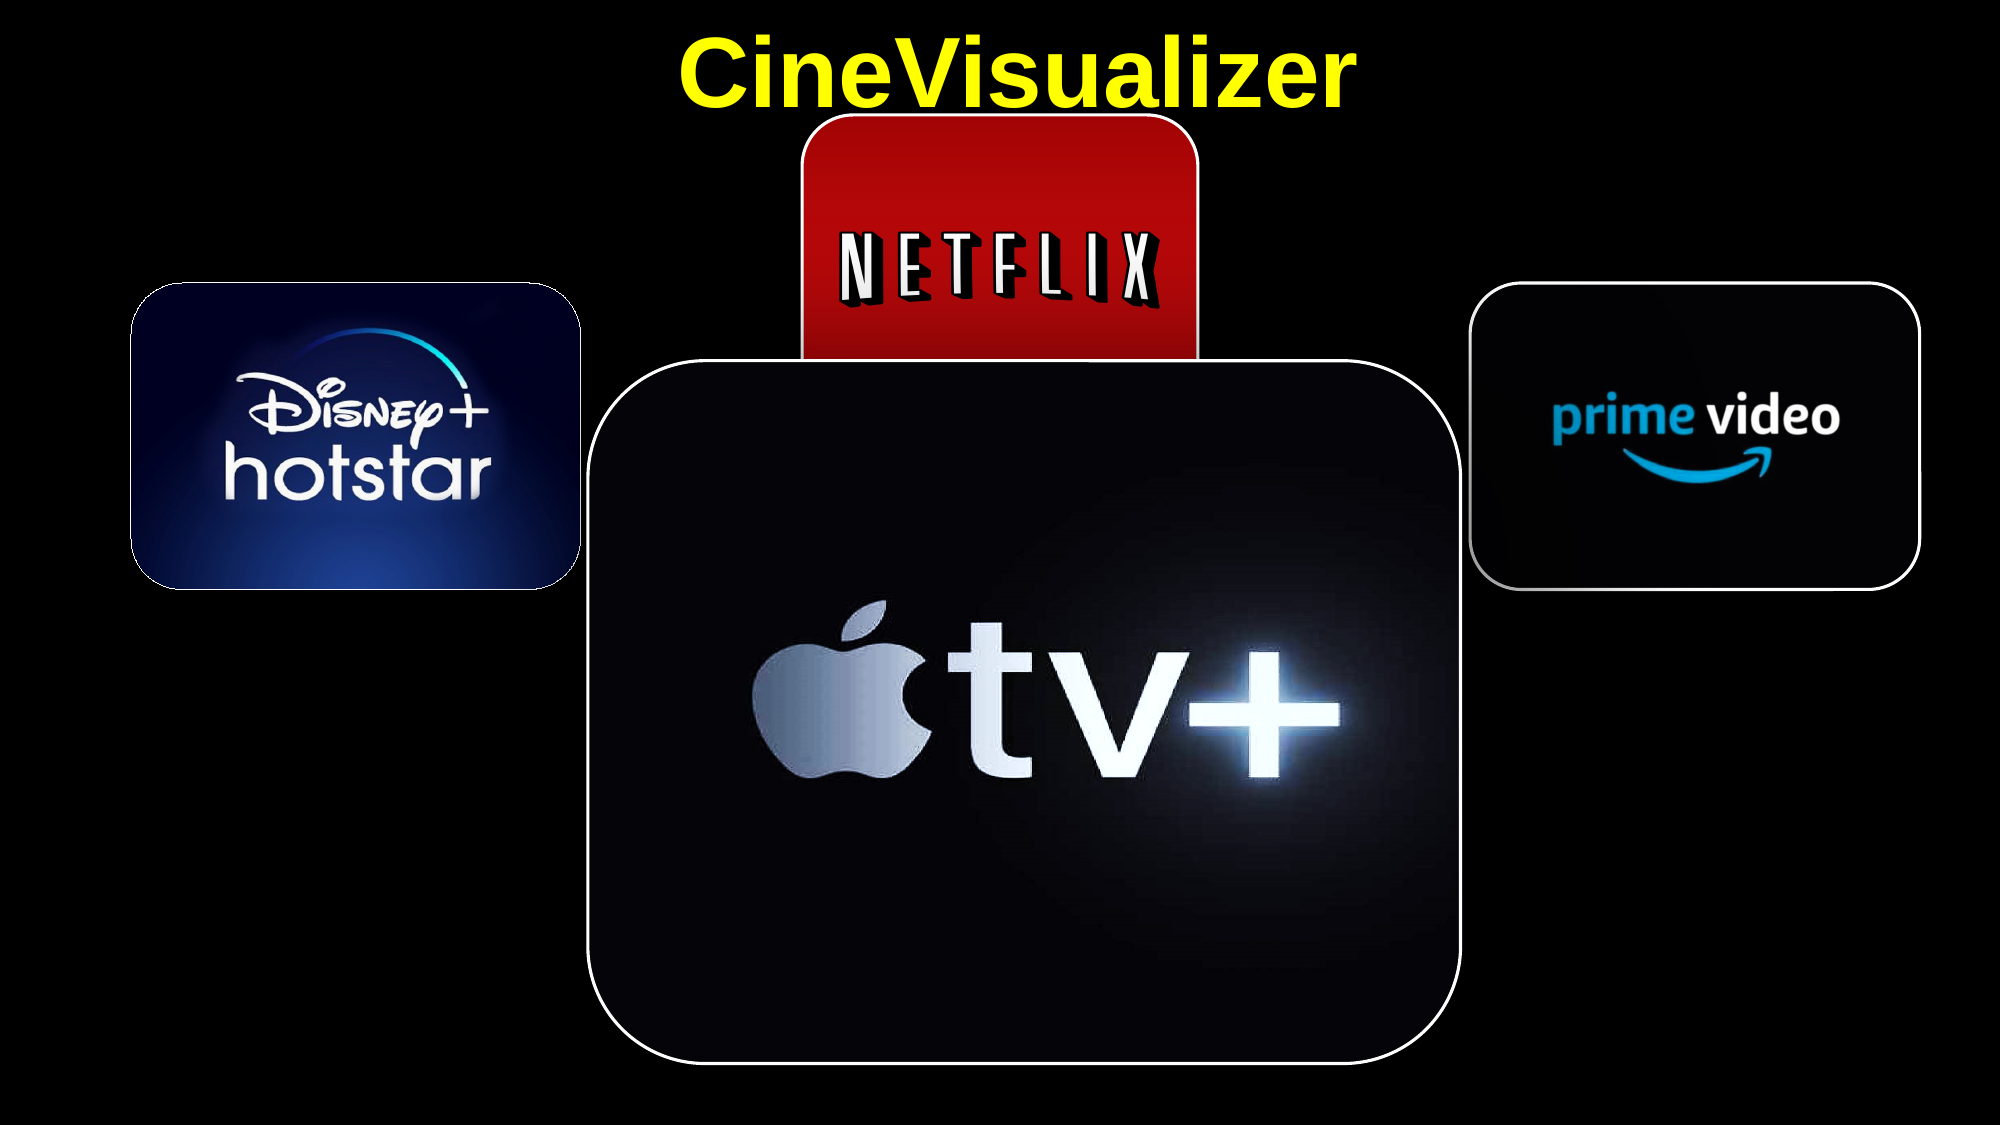

CineVisualizer

Yash Motiani
E22CSEU0117
Yash Dev Ladha
E22CSEU0068
Rudraksh Singh
E22CSEU0010

Anubhav Agarwal
E22CSEU0867